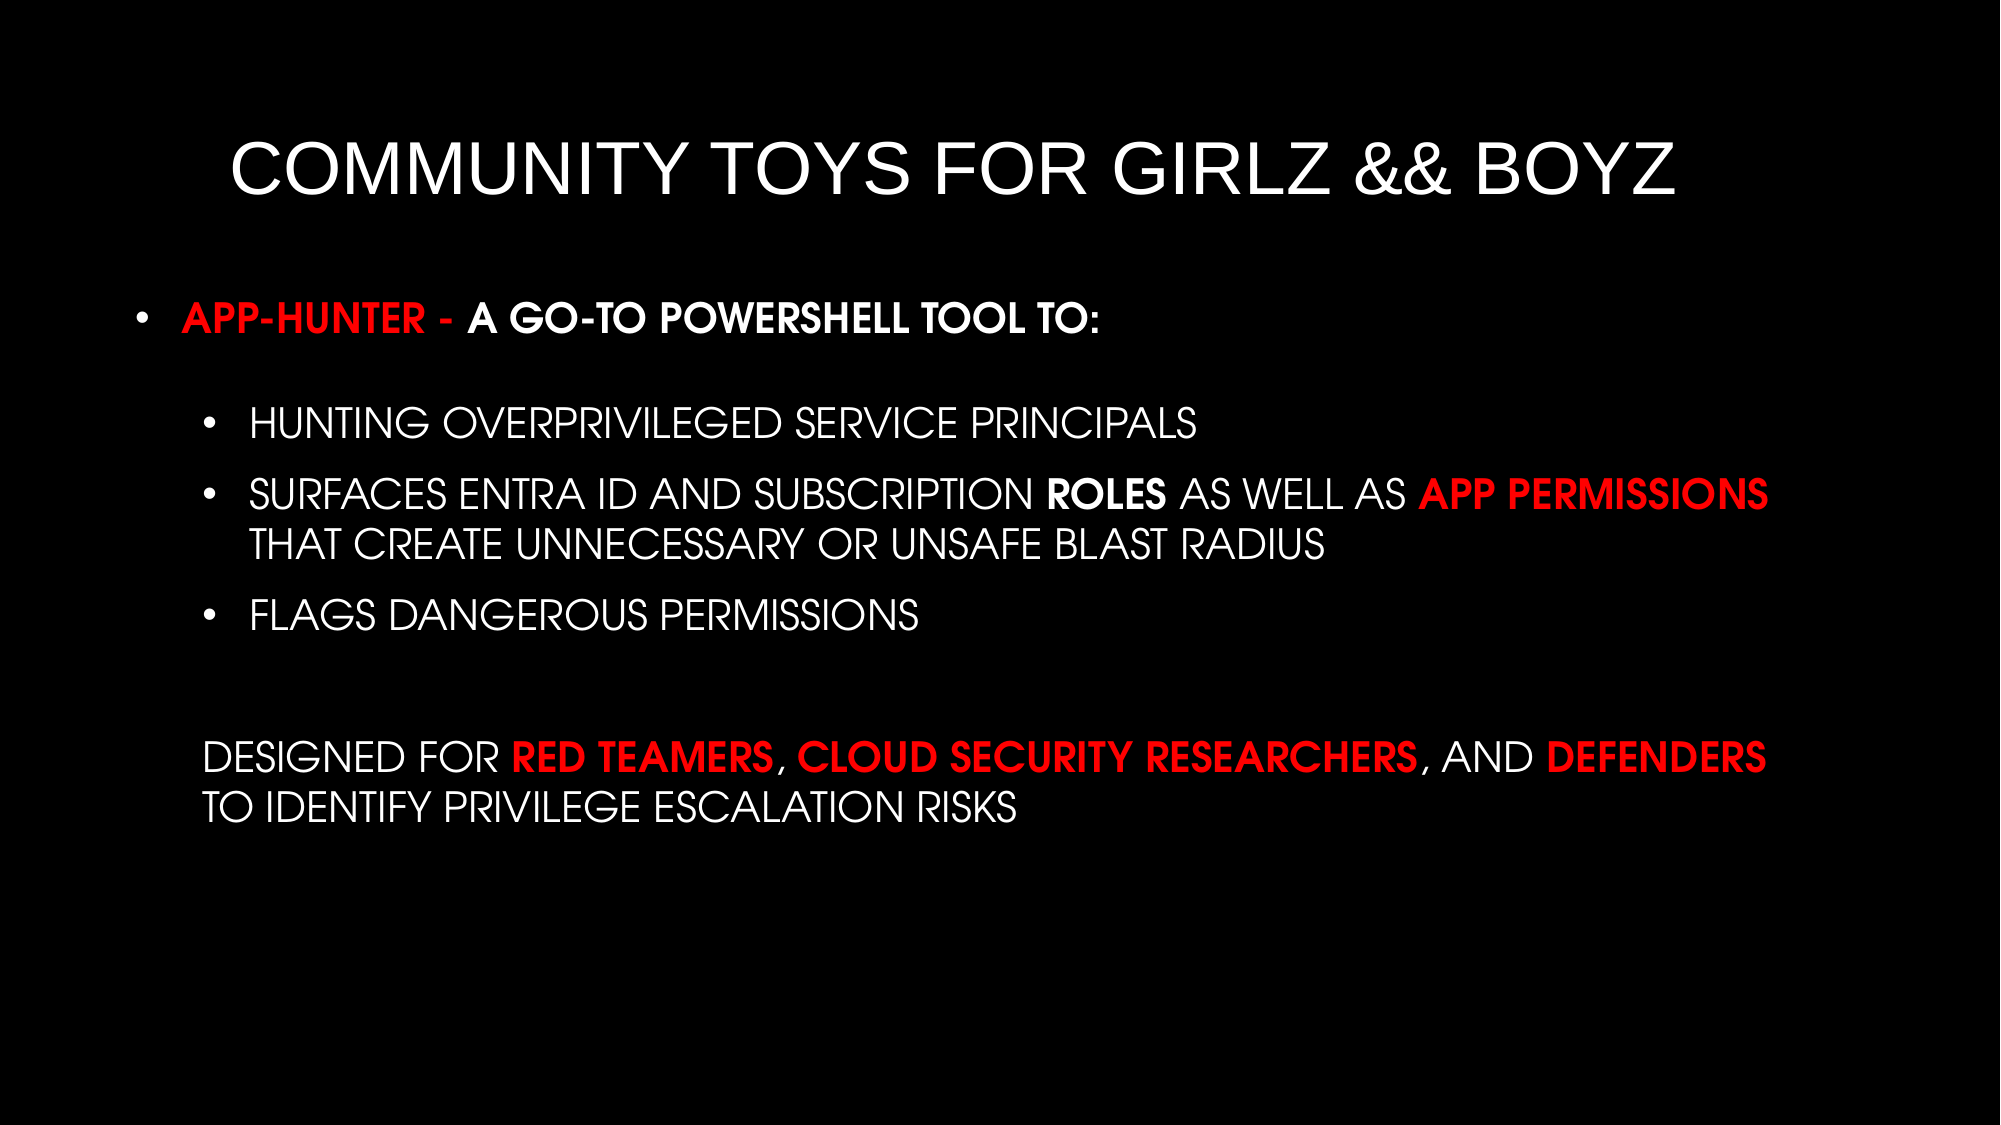

# Community Toys for Girlz && Boyz
App-Hunter - A Go-To PowerShell Tool to:
Hunting Overprivileged Service Principals
Surfaces Entra ID and Subscription roles as well as app permissions that create unnecessary or unsafe blast radius
Flags dangerous permissions

Designed for red teamers, cloud security researchers, and defenders to identify privilege escalation risks